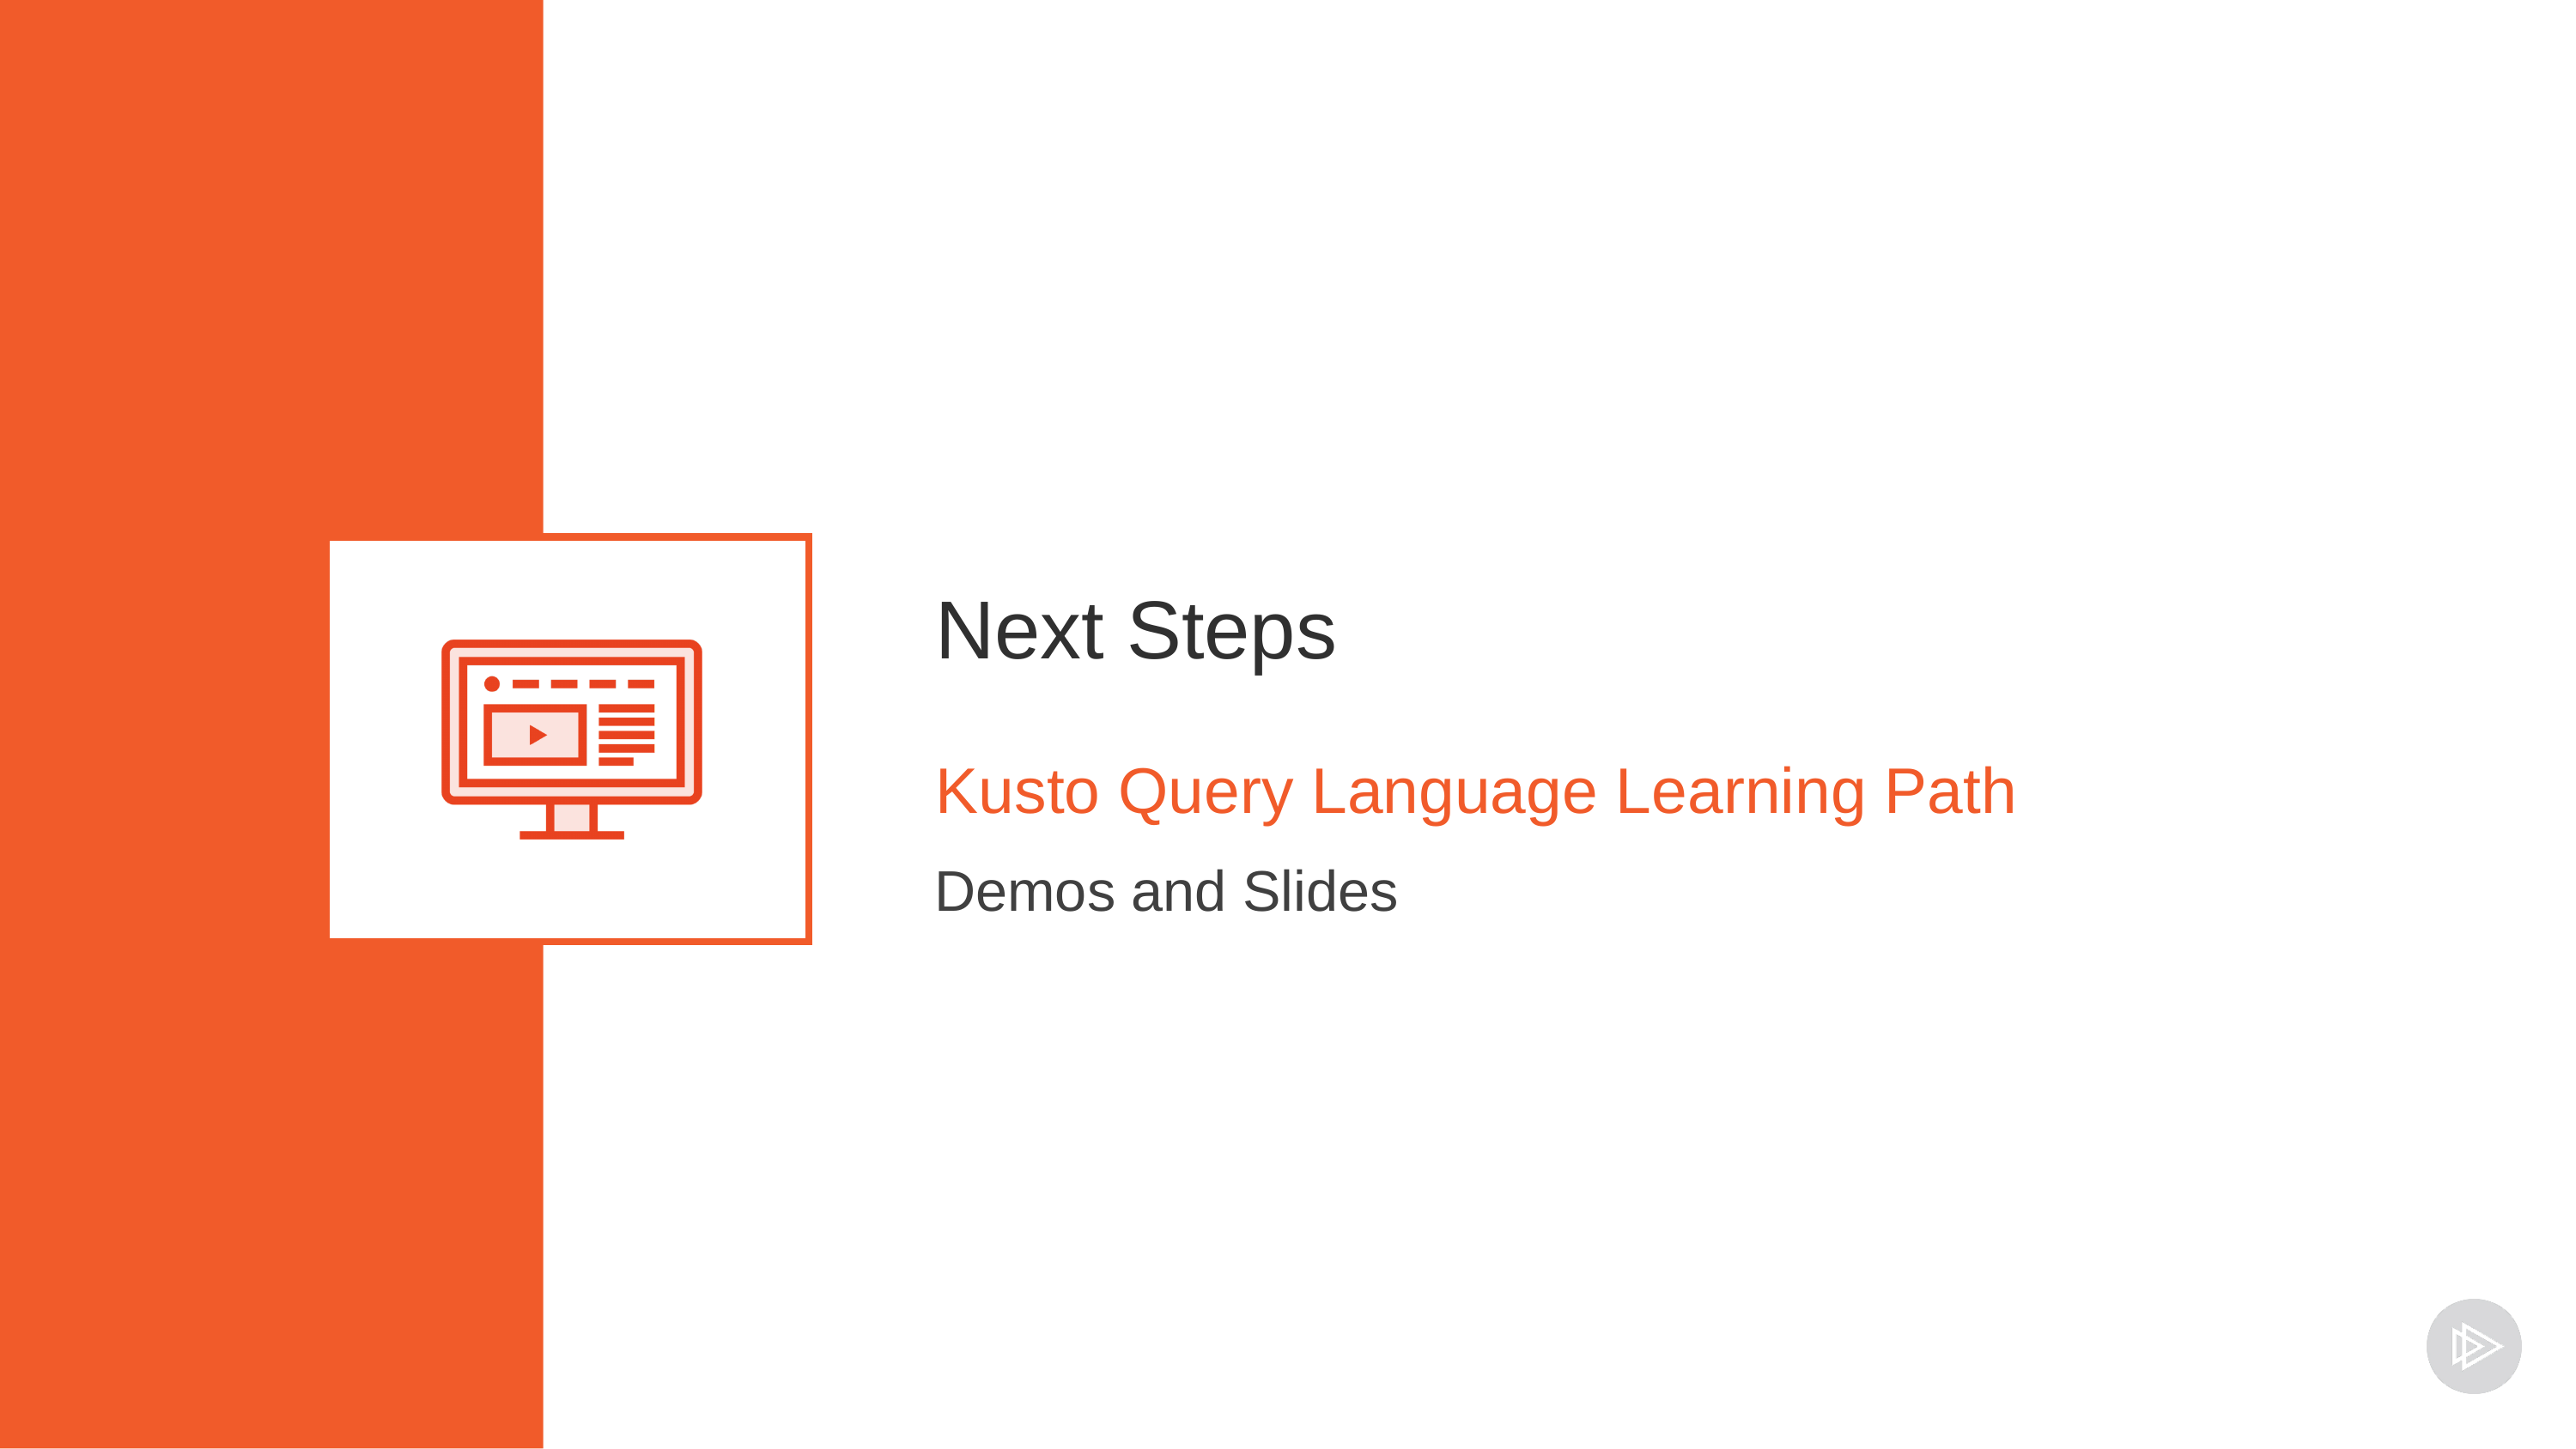

# Next Steps

Kusto Query Language Learning Path
Demos and Slides